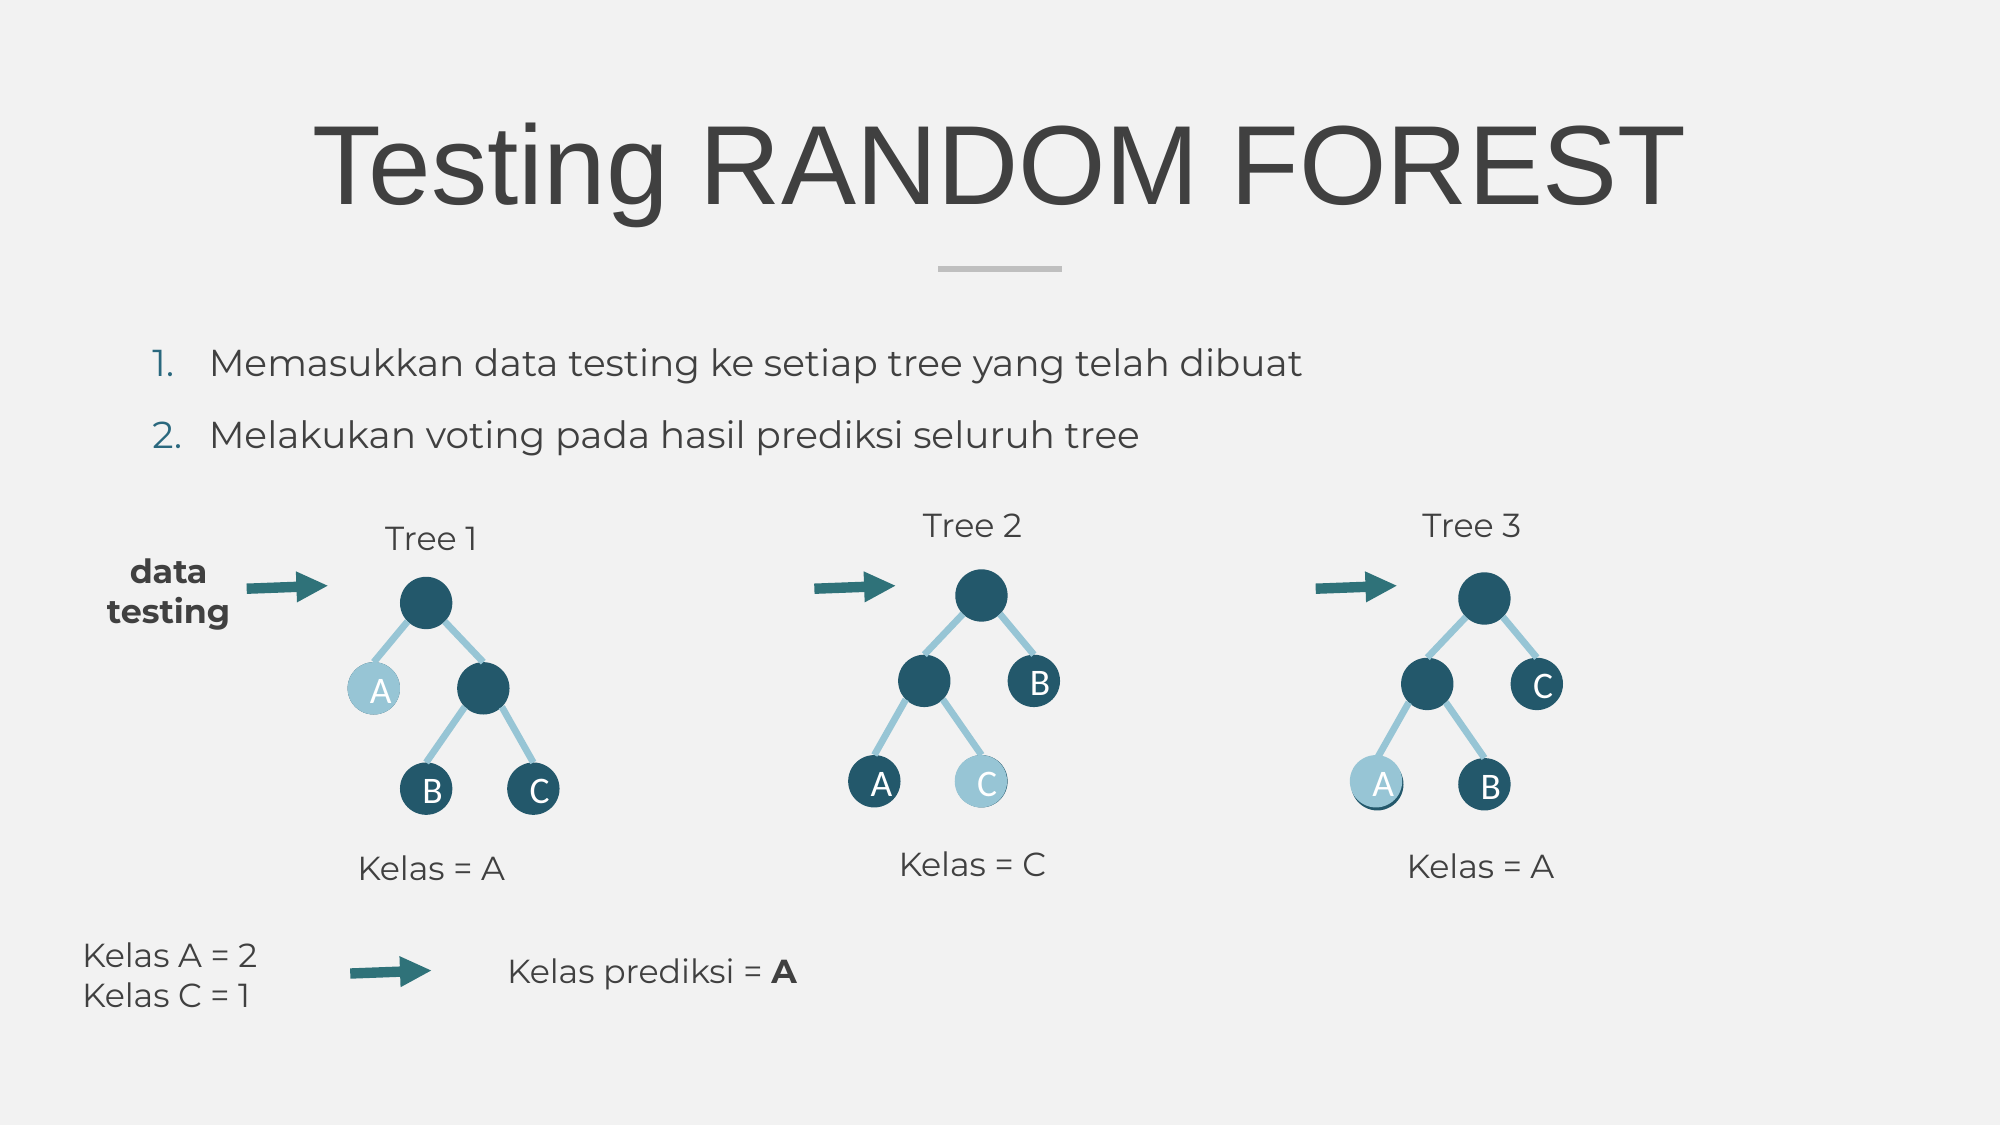

# Testing RANDOM FOREST
Memasukkan data testing ke setiap tree yang telah dibuat
Melakukan voting pada hasil prediksi seluruh tree
Tree 2

B

C
A
Tree 3

C

B
A
Tree 1

A

B
C
data
testing
A
C
A
Kelas = C
Kelas = A
Kelas = A
Kelas A = 2
Kelas C = 1
Kelas prediksi = A